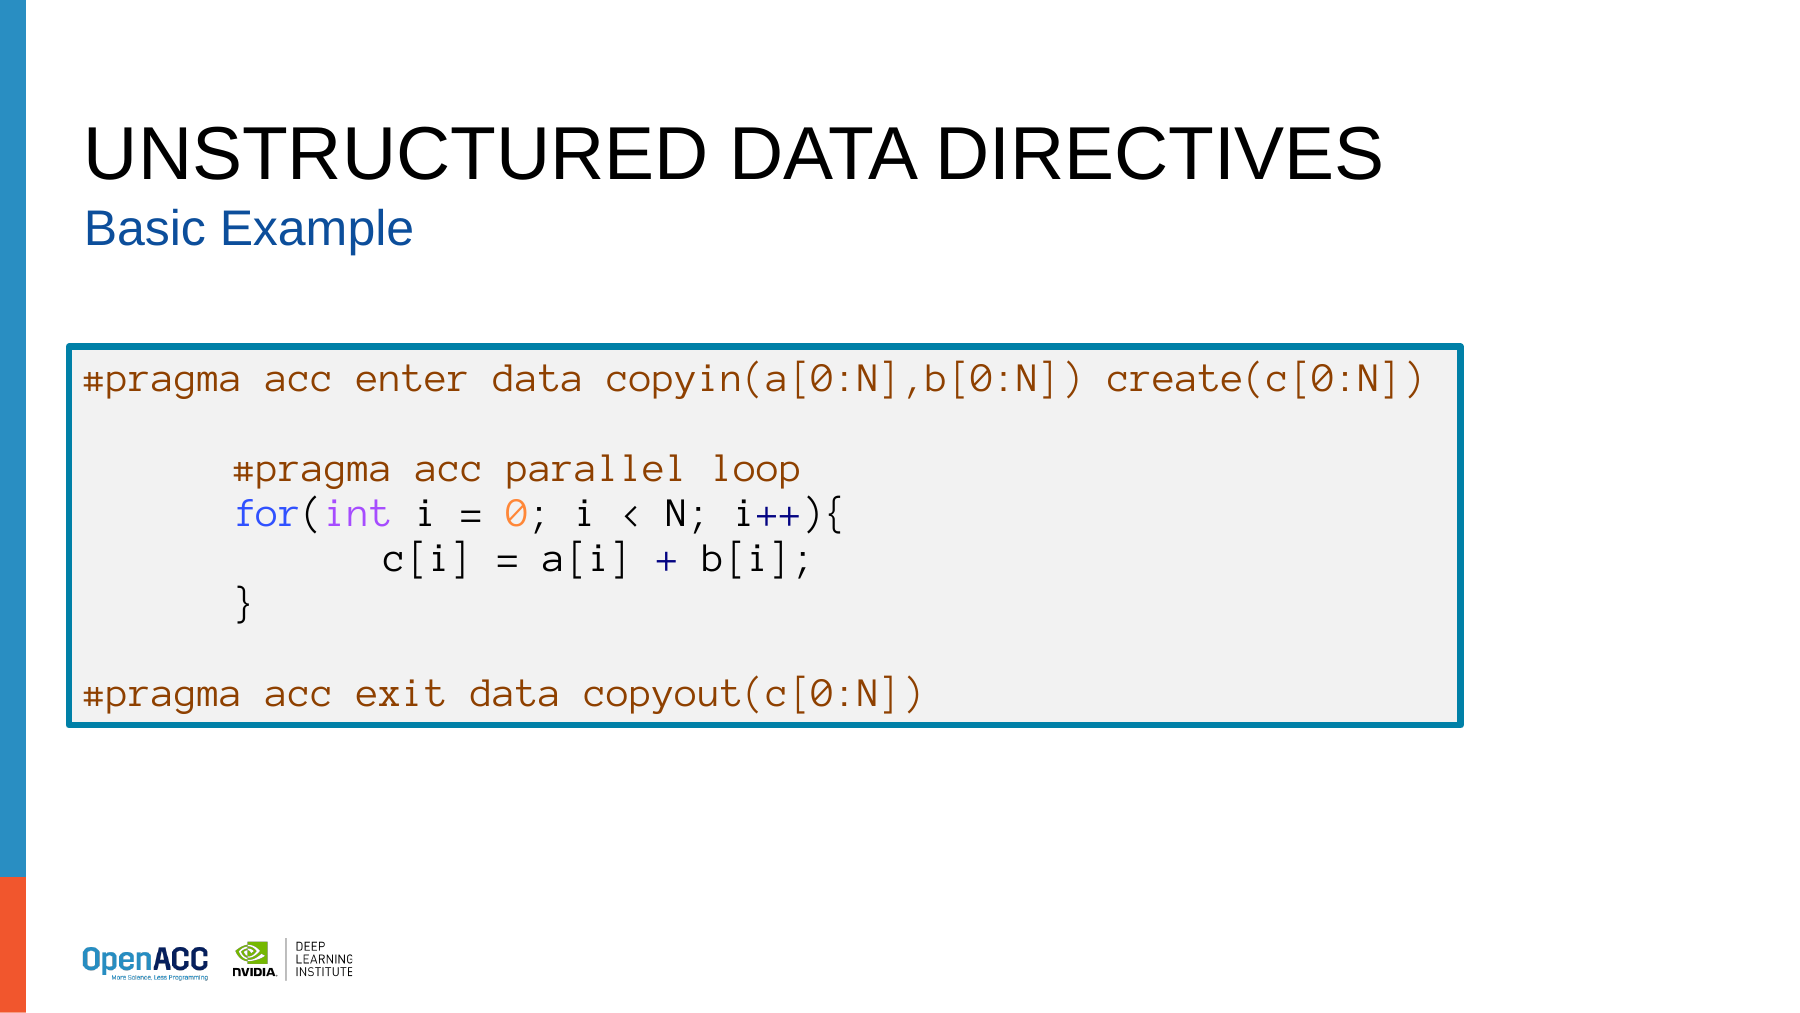

# UNSTRUCTURED DATA DIRECTIVES
Basic Example
#pragma acc enter data copyin(a[0:N],b[0:N]) create(c[0:N])

	#pragma acc parallel loop
	for(int i = 0; i < N; i++){
		c[i] = a[i] + b[i];
	}

#pragma acc exit data copyout(c[0:N])